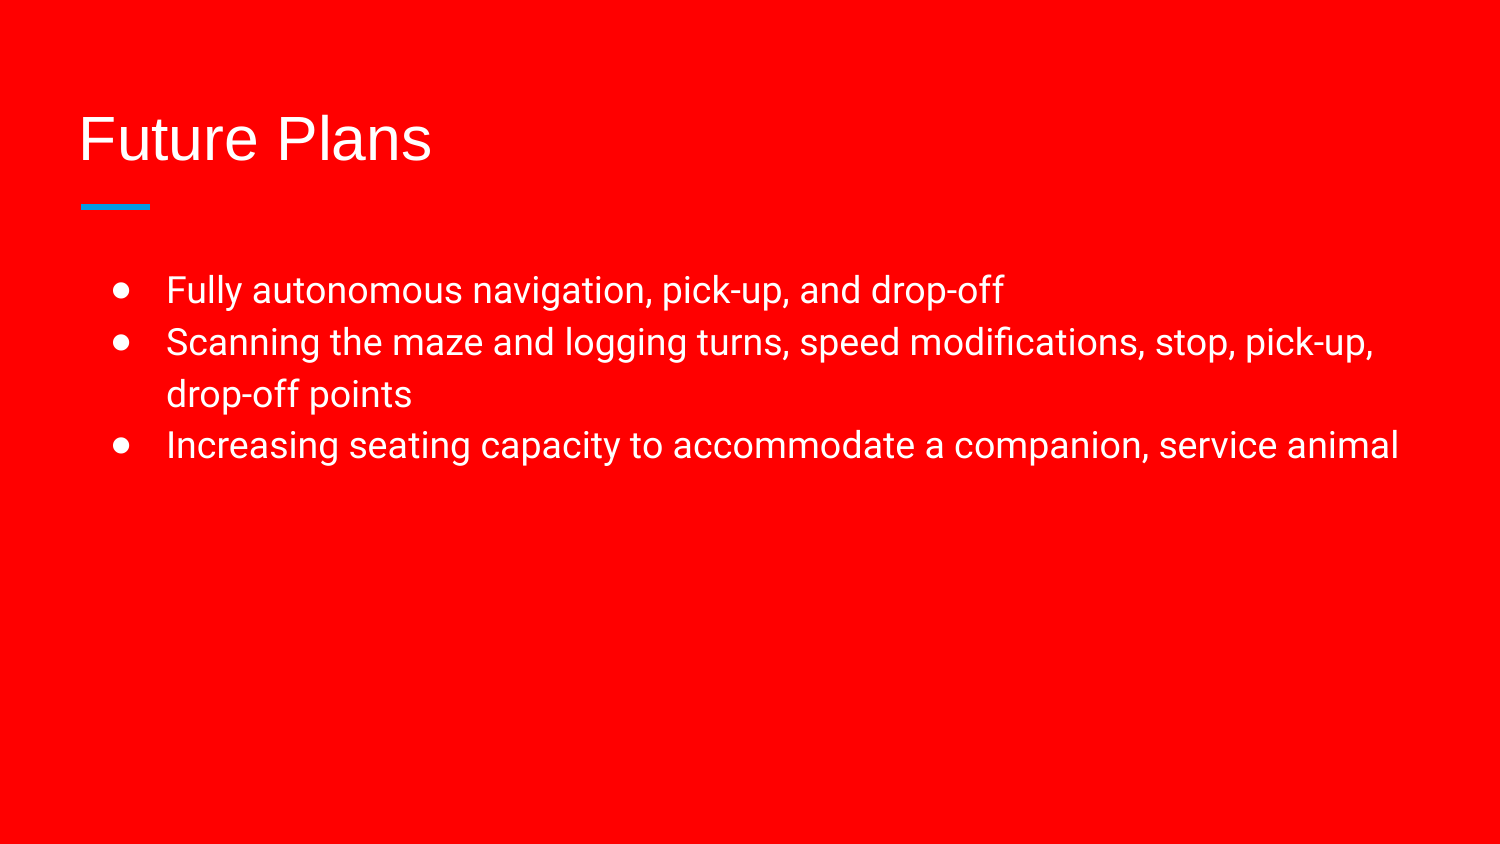

# Future Plans
Fully autonomous navigation, pick-up, and drop-off
Scanning the maze and logging turns, speed modifications, stop, pick-up, drop-off points
Increasing seating capacity to accommodate a companion, service animal